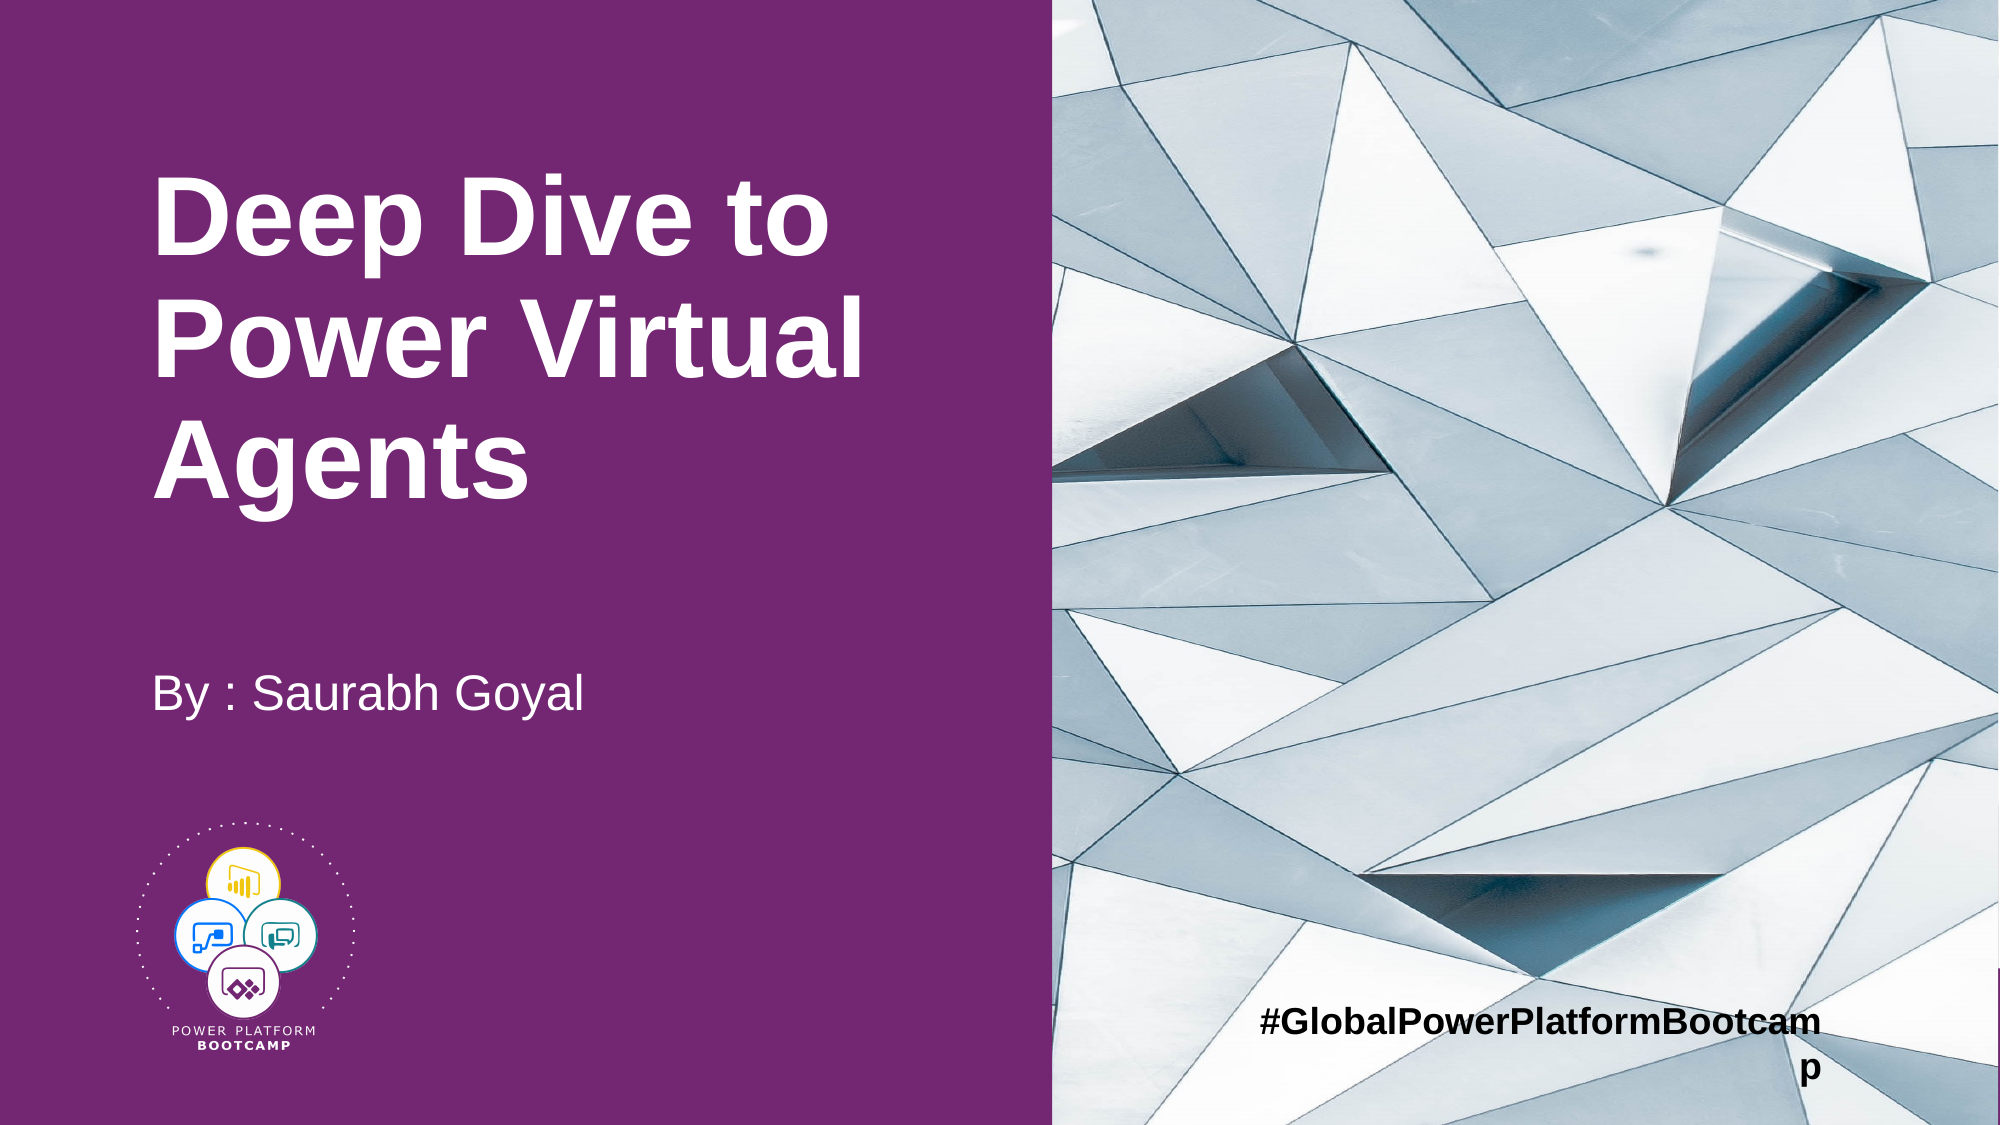

# Deep Dive to Power Virtual Agents
By : Saurabh Goyal